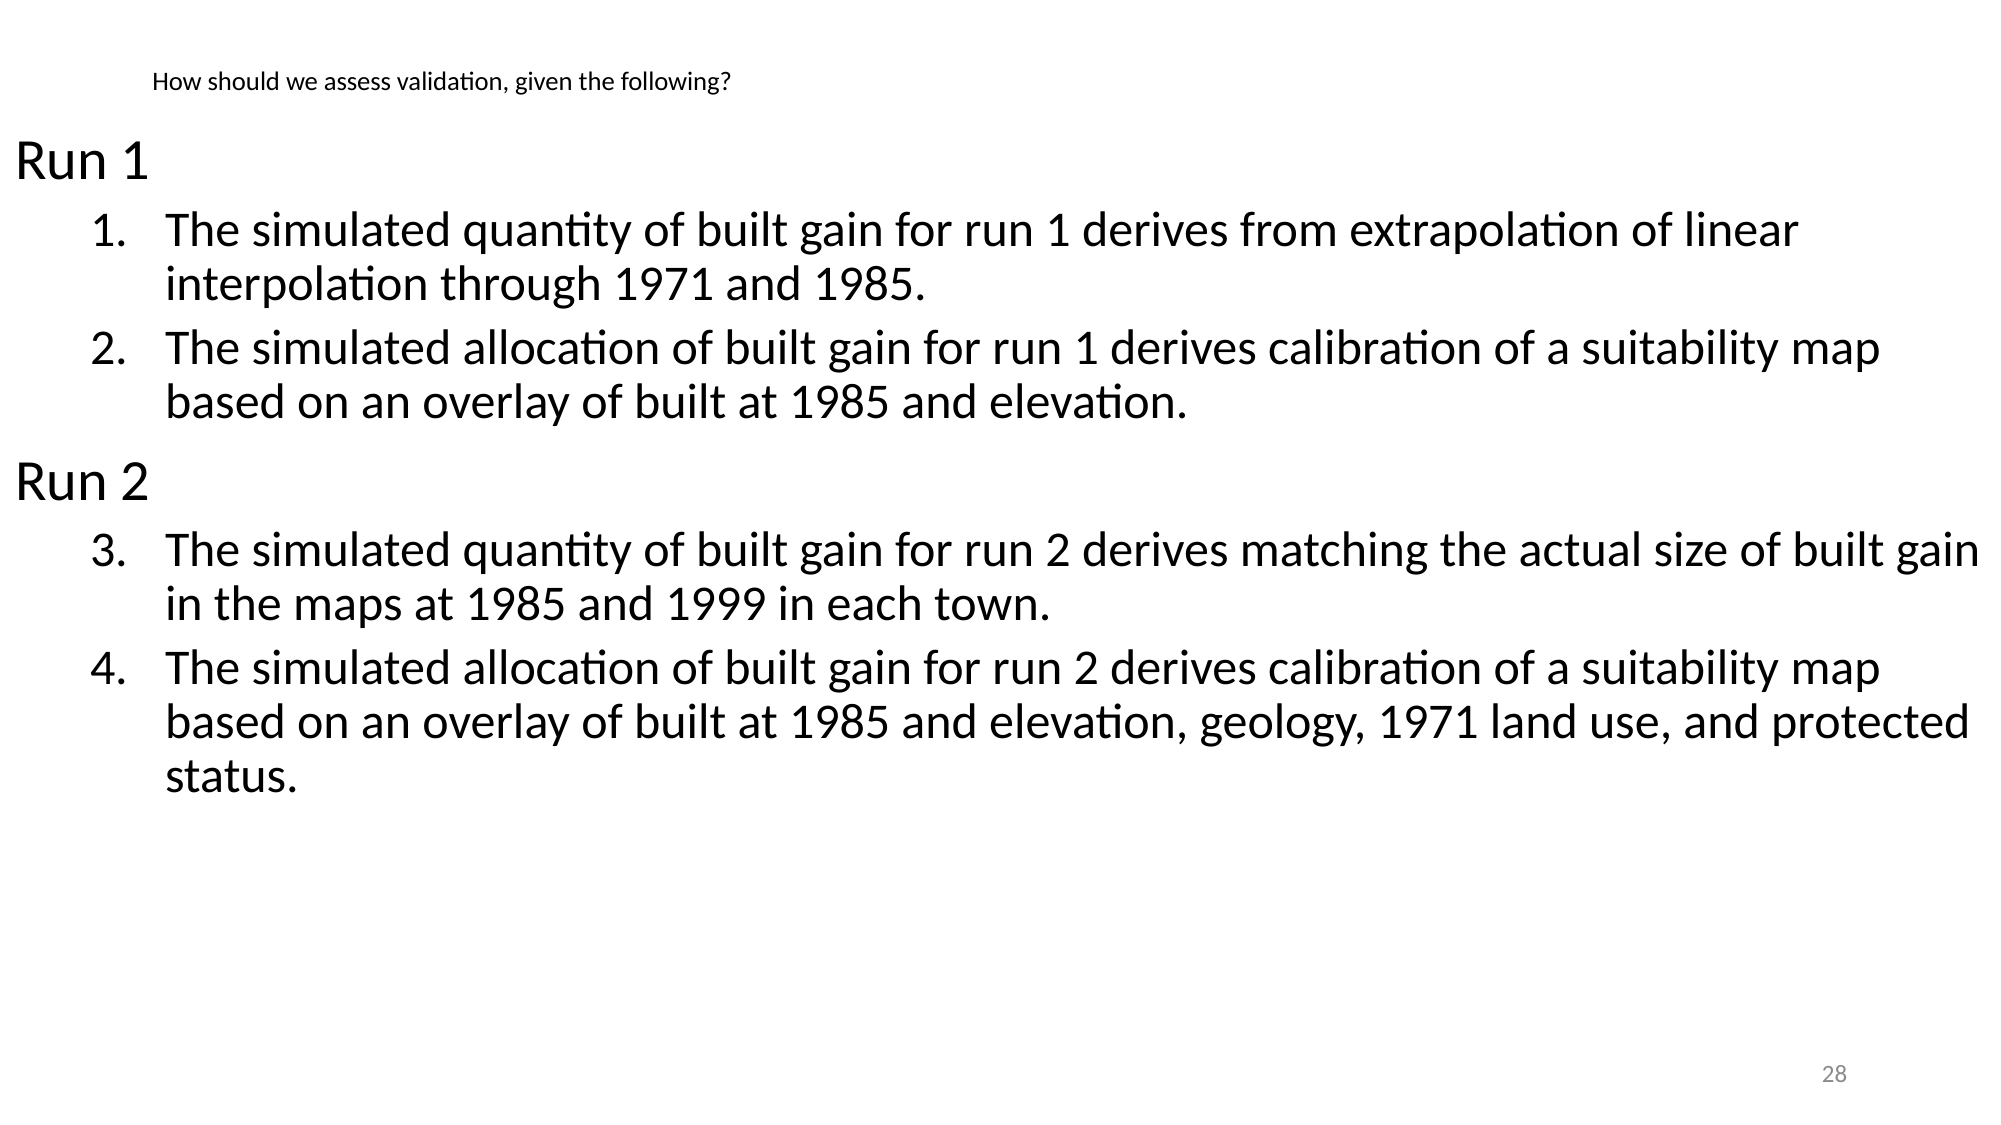

# How should we assess validation, given the following?
Run 1
The simulated quantity of built gain for run 1 derives from extrapolation of linear interpolation through 1971 and 1985.
The simulated allocation of built gain for run 1 derives calibration of a suitability map based on an overlay of built at 1985 and elevation.
Run 2
The simulated quantity of built gain for run 2 derives matching the actual size of built gain in the maps at 1985 and 1999 in each town.
The simulated allocation of built gain for run 2 derives calibration of a suitability map based on an overlay of built at 1985 and elevation, geology, 1971 land use, and protected status.
28